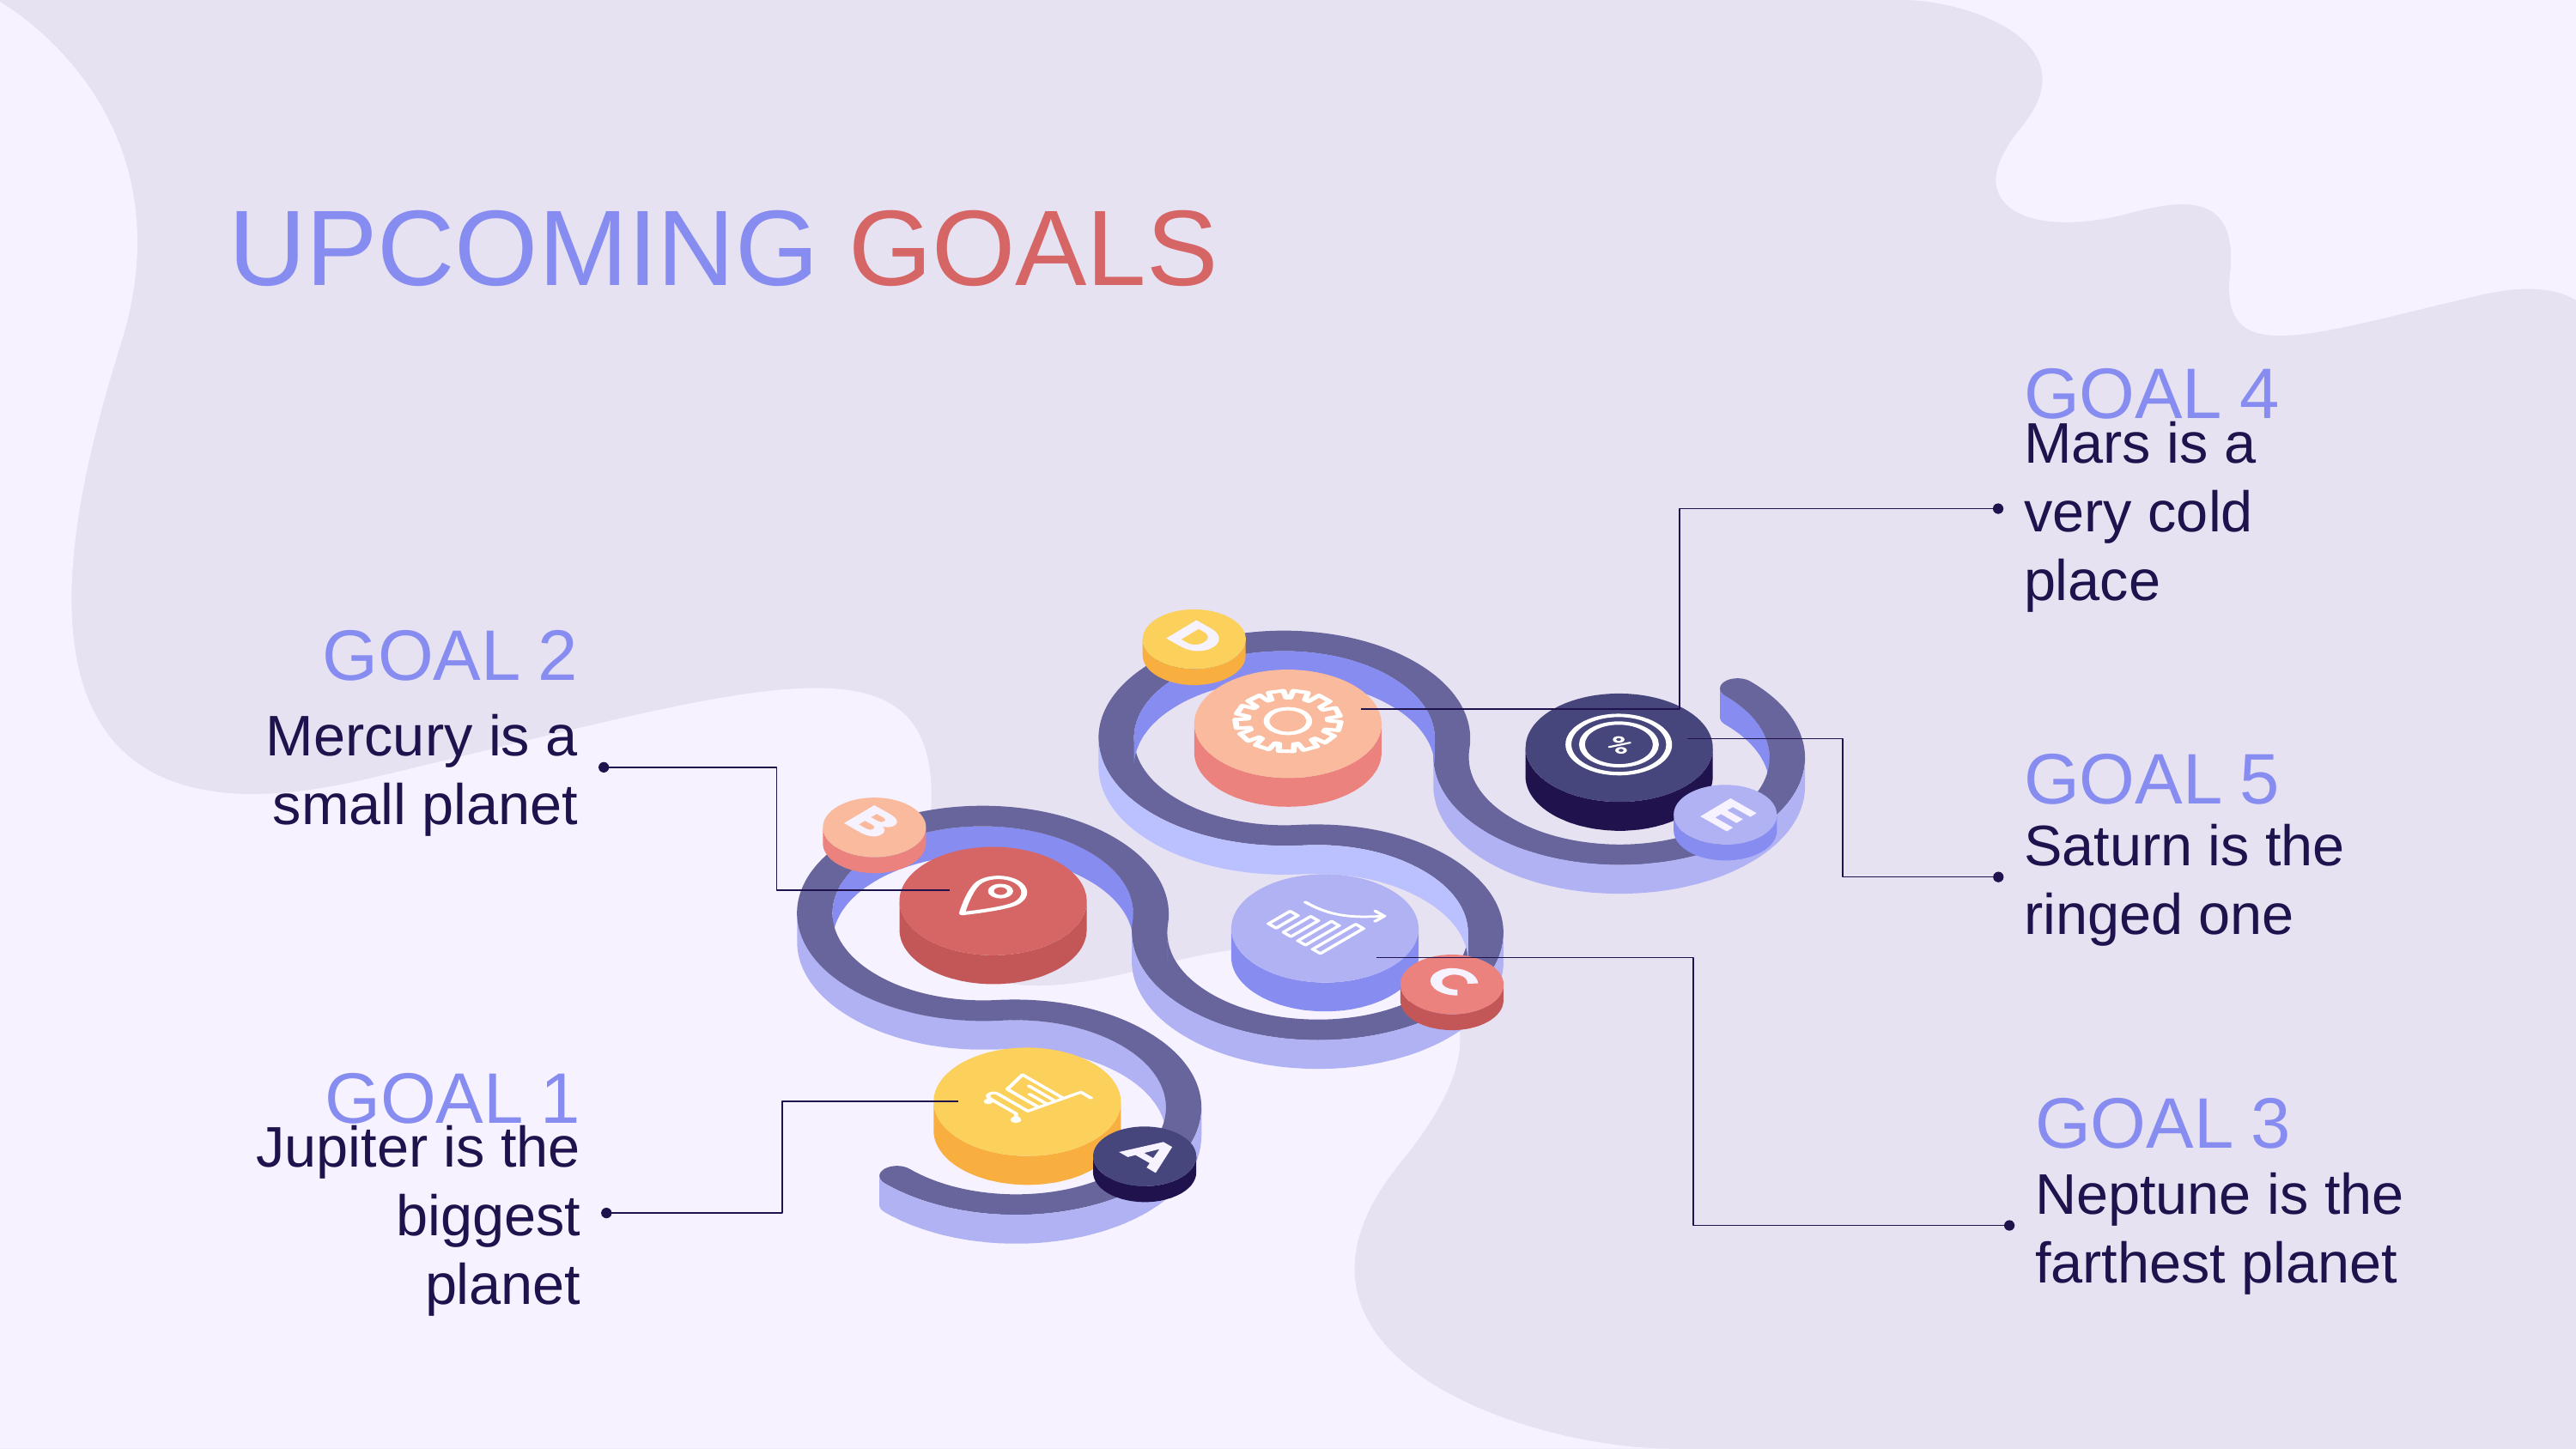

# UPCOMING GOALS
GOAL 4
Mars is a very cold place

GOAL 2
Mercury is a small planet
GOAL 5
Saturn is the ringed one
GOAL 1
GOAL 3
Jupiter is the biggest planet
Neptune is the farthest planet